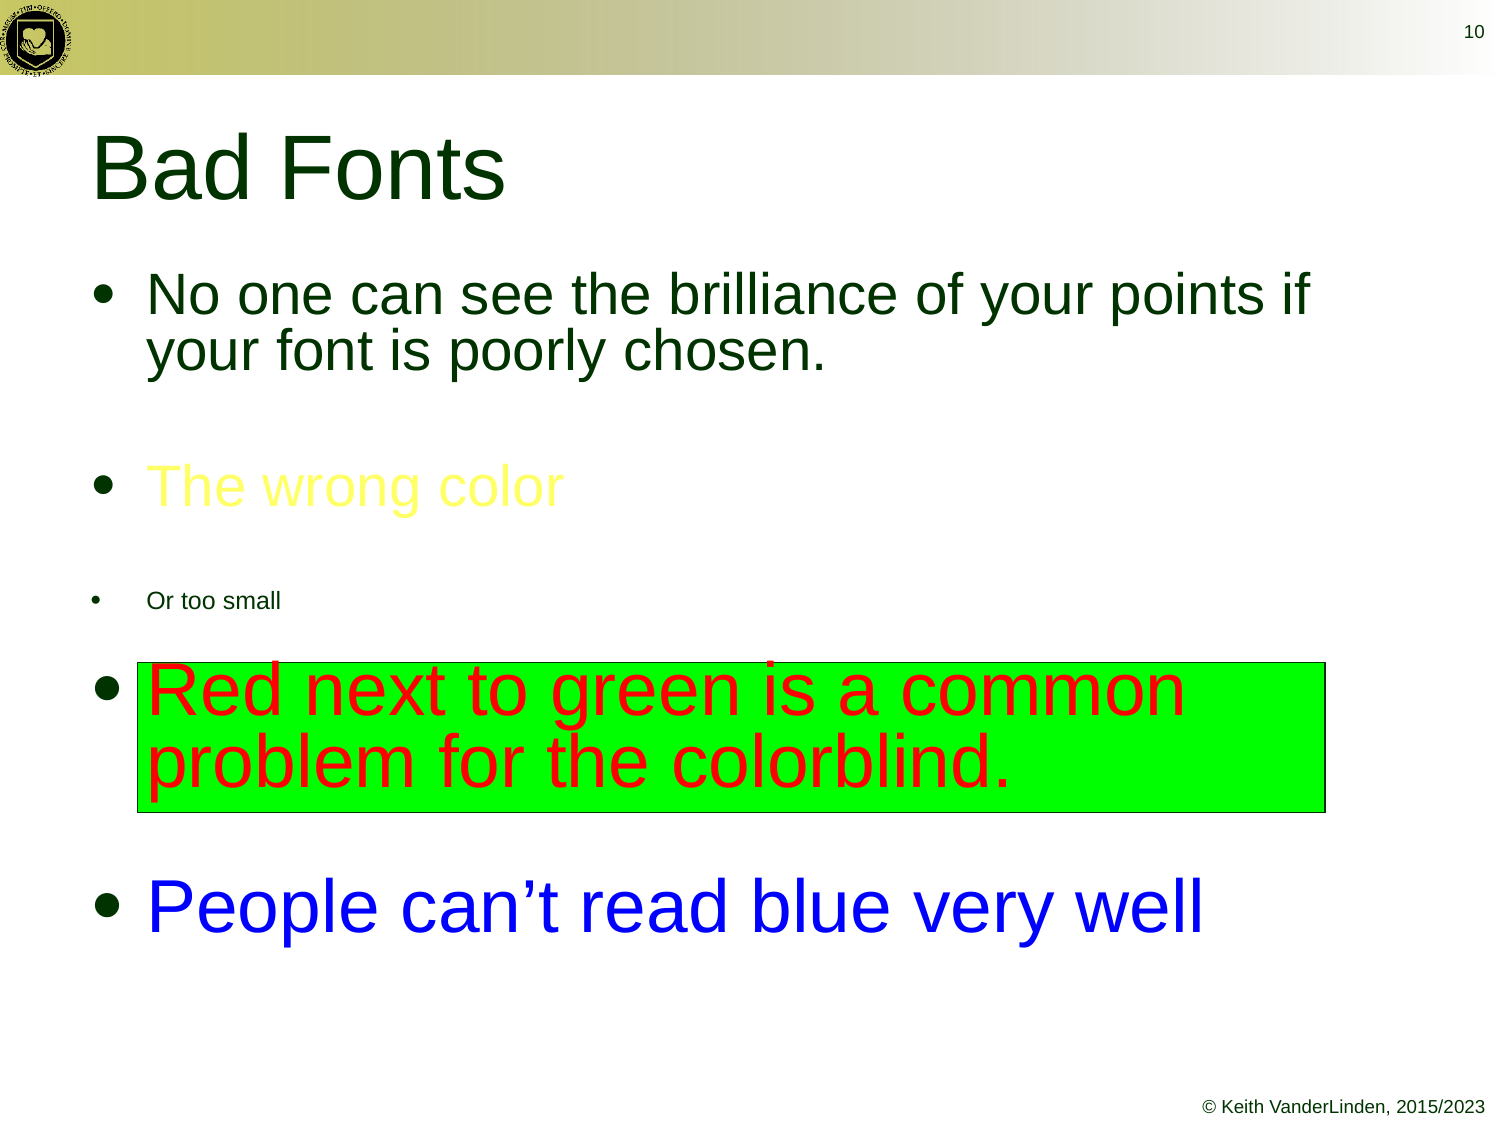

10
# Bad Fonts
No one can see the brilliance of your points if your font is poorly chosen.

The wrong color

Or too small

Red next to green is a common problem for the colorblind.

People can’t read blue very well